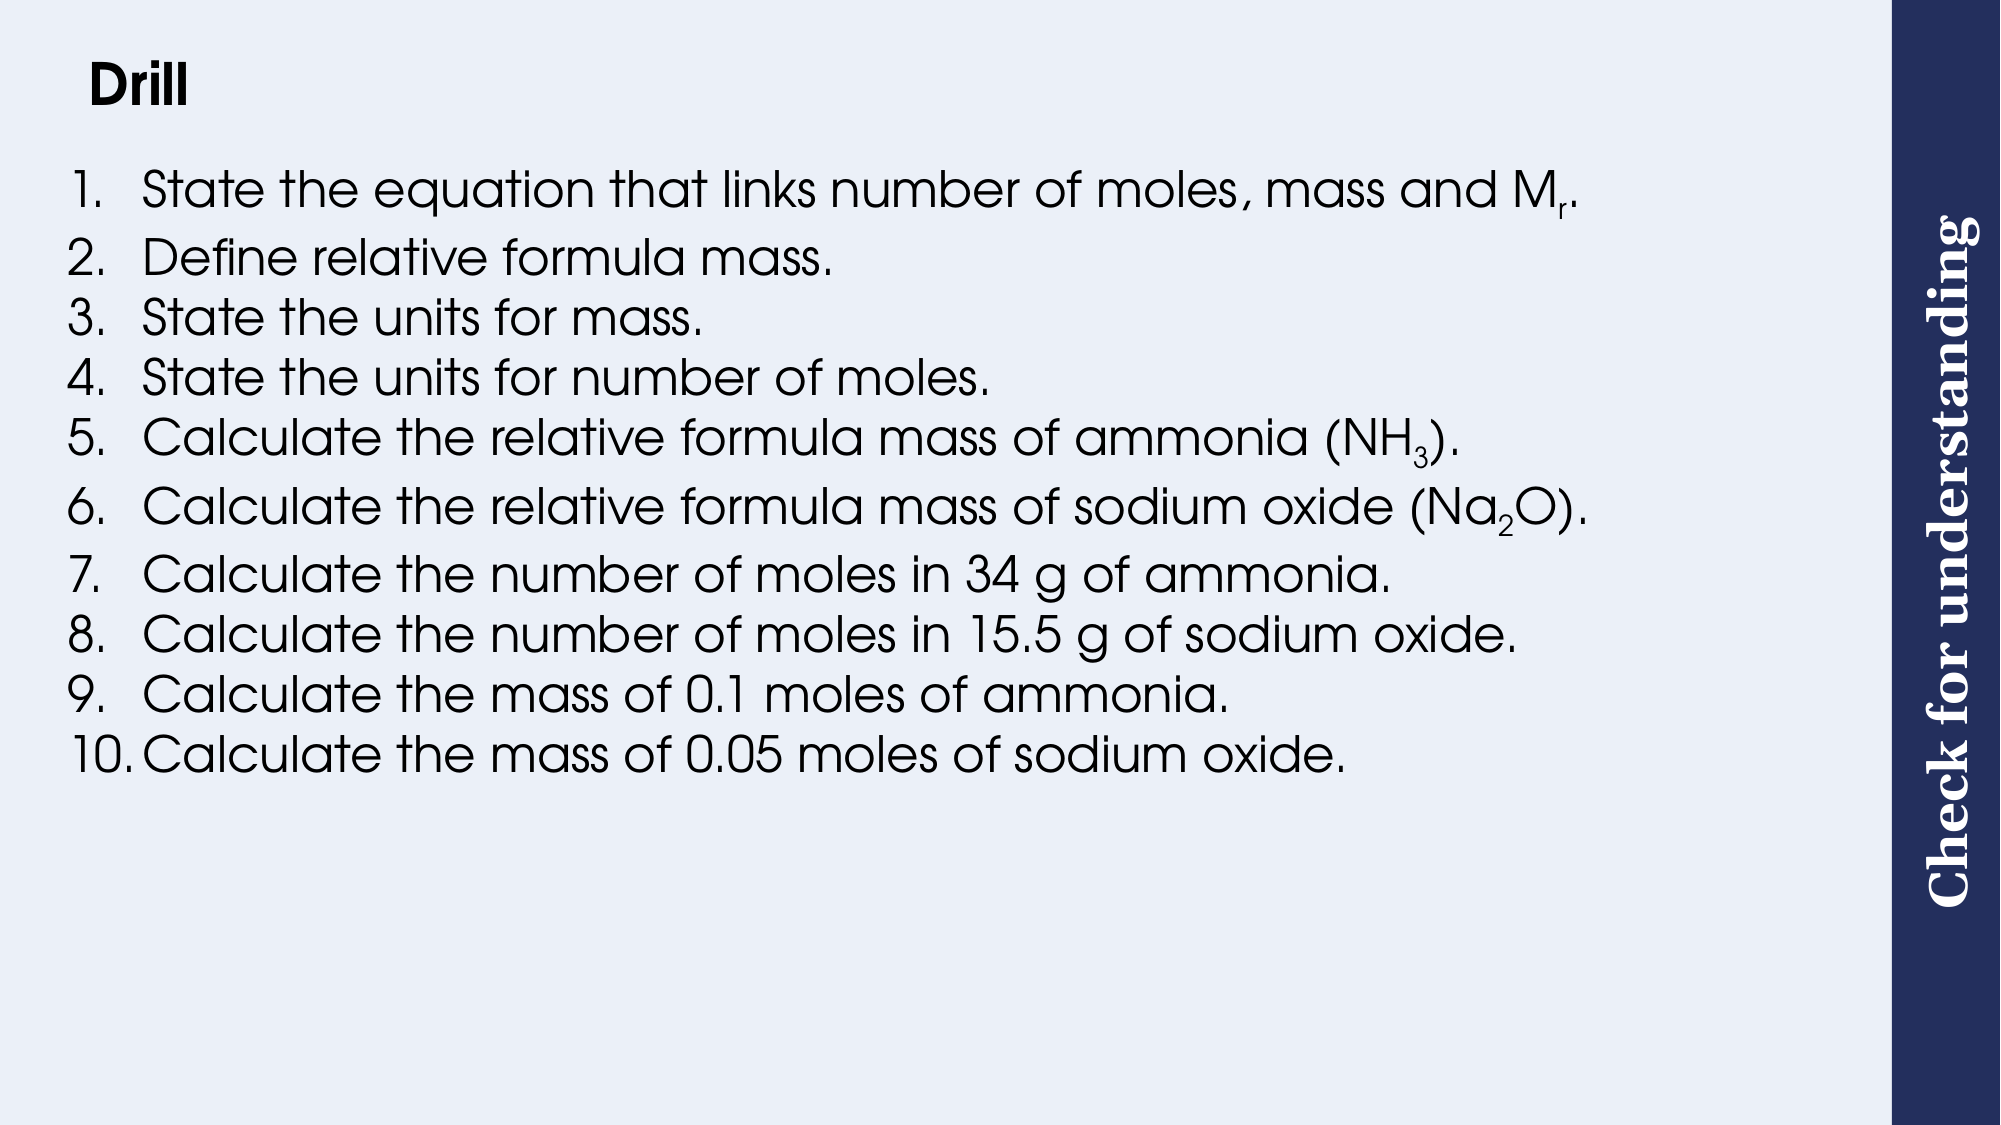

# Drill
State the equation that links number of moles, mass and Mr.
Define relative formula mass.
State the units for mass.
State the units for number of moles.
Calculate the relative formula mass of ammonia (NH3).
Calculate the relative formula mass of sodium oxide (Na2O).
Calculate the number of moles in 34 g of ammonia.
Calculate the number of moles in 15.5 g of sodium oxide.
Calculate the mass of 0.1 moles of ammonia.
Calculate the mass of 0.05 moles of sodium oxide.